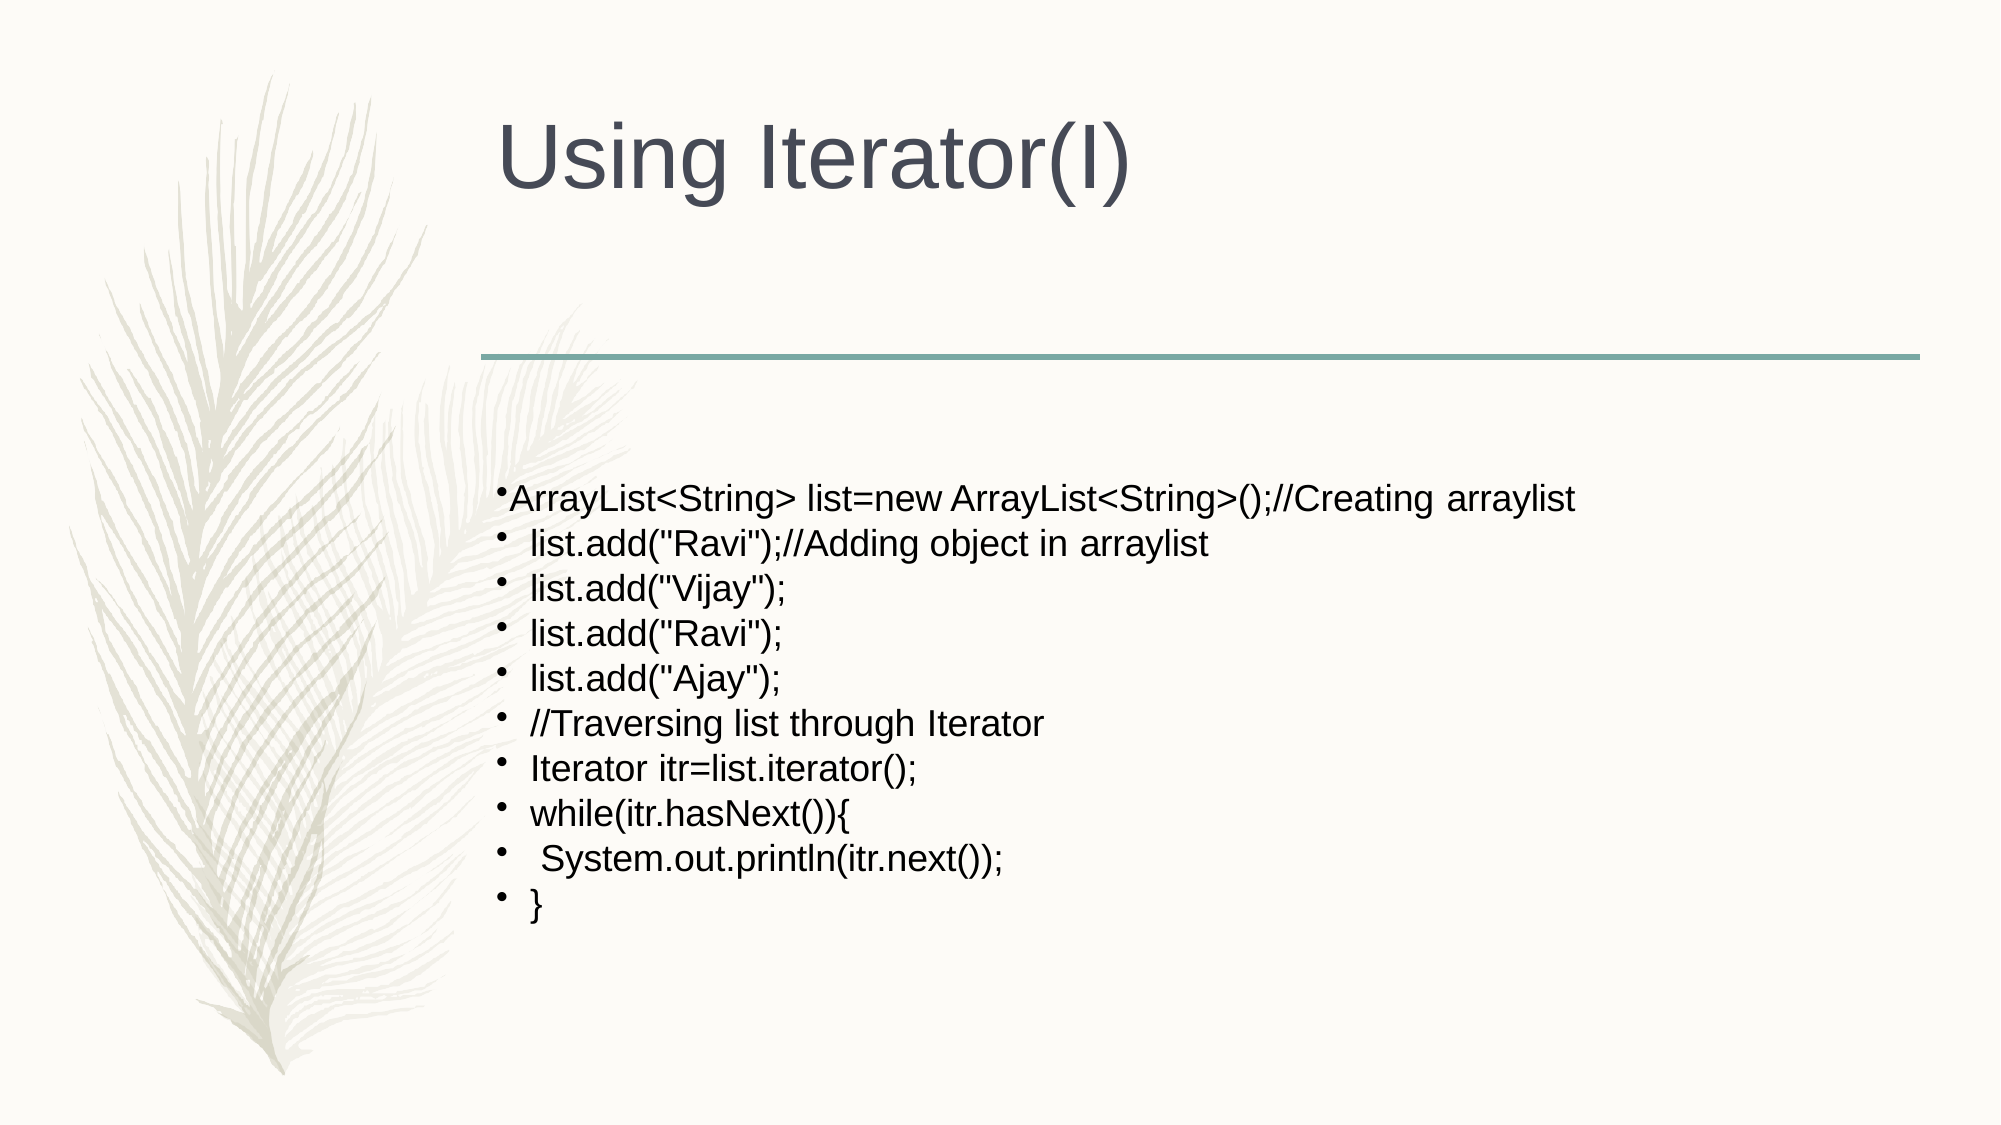

# Using Iterator(I)
ArrayList<String> list=new ArrayList<String>();//Creating arraylist
list.add("Ravi");//Adding object in arraylist
list.add("Vijay");
list.add("Ravi");
list.add("Ajay");
//Traversing list through Iterator
Iterator itr=list.iterator();
while(itr.hasNext()){
System.out.println(itr.next());
}